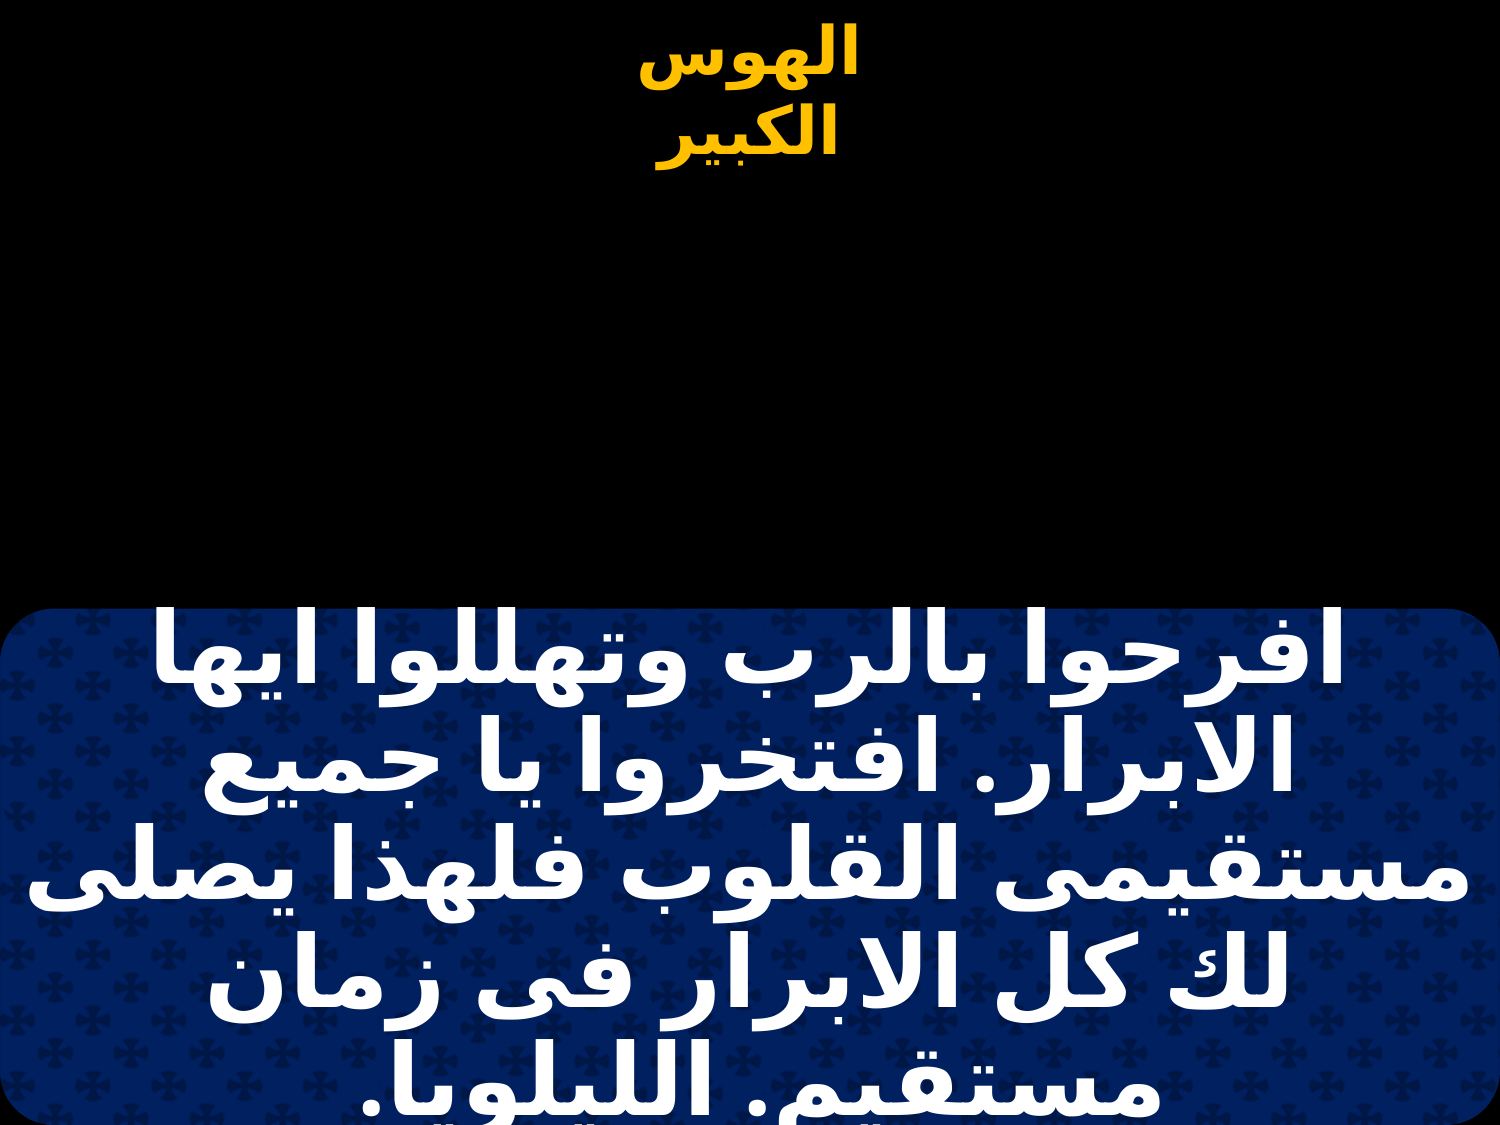

#
افرحوا بالرب وتهللوا ايها الابرار. افتخروا يا جميع مستقيمى القلوب فلهذا يصلى لك كل الابرار فى زمان مستقيم. الليلويا.